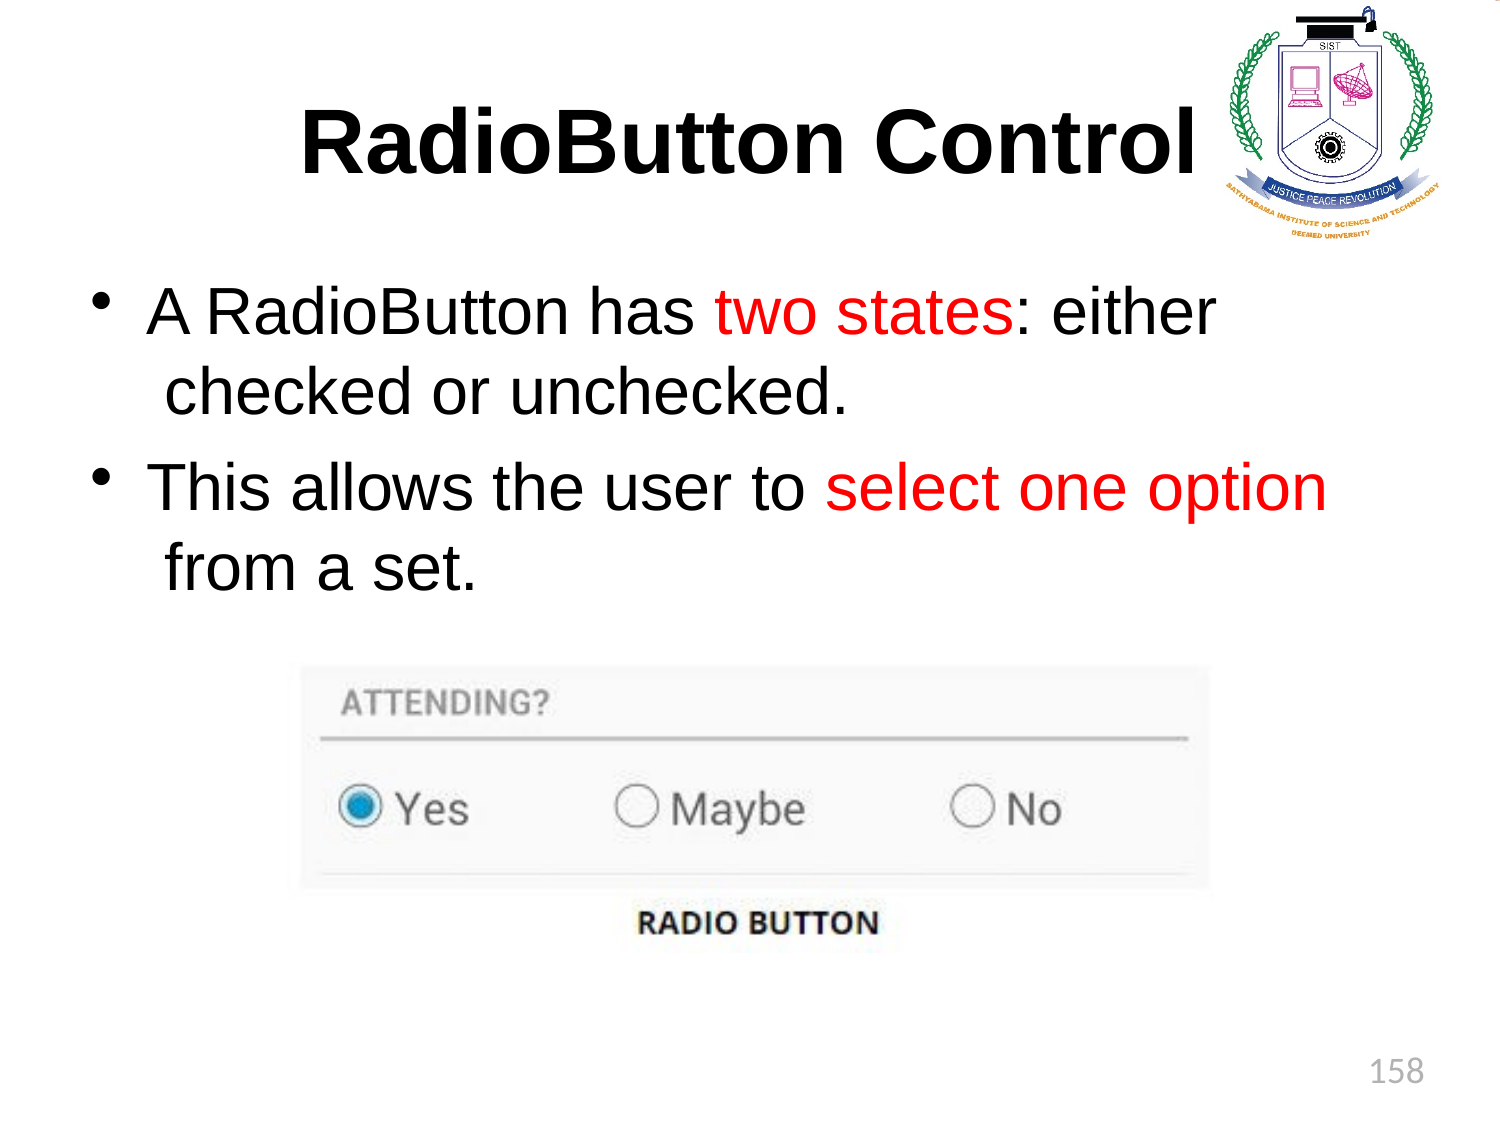

# RadioButton Control
A RadioButton has two states: either  checked or unchecked.
This allows the user to select one option  from a set.

158